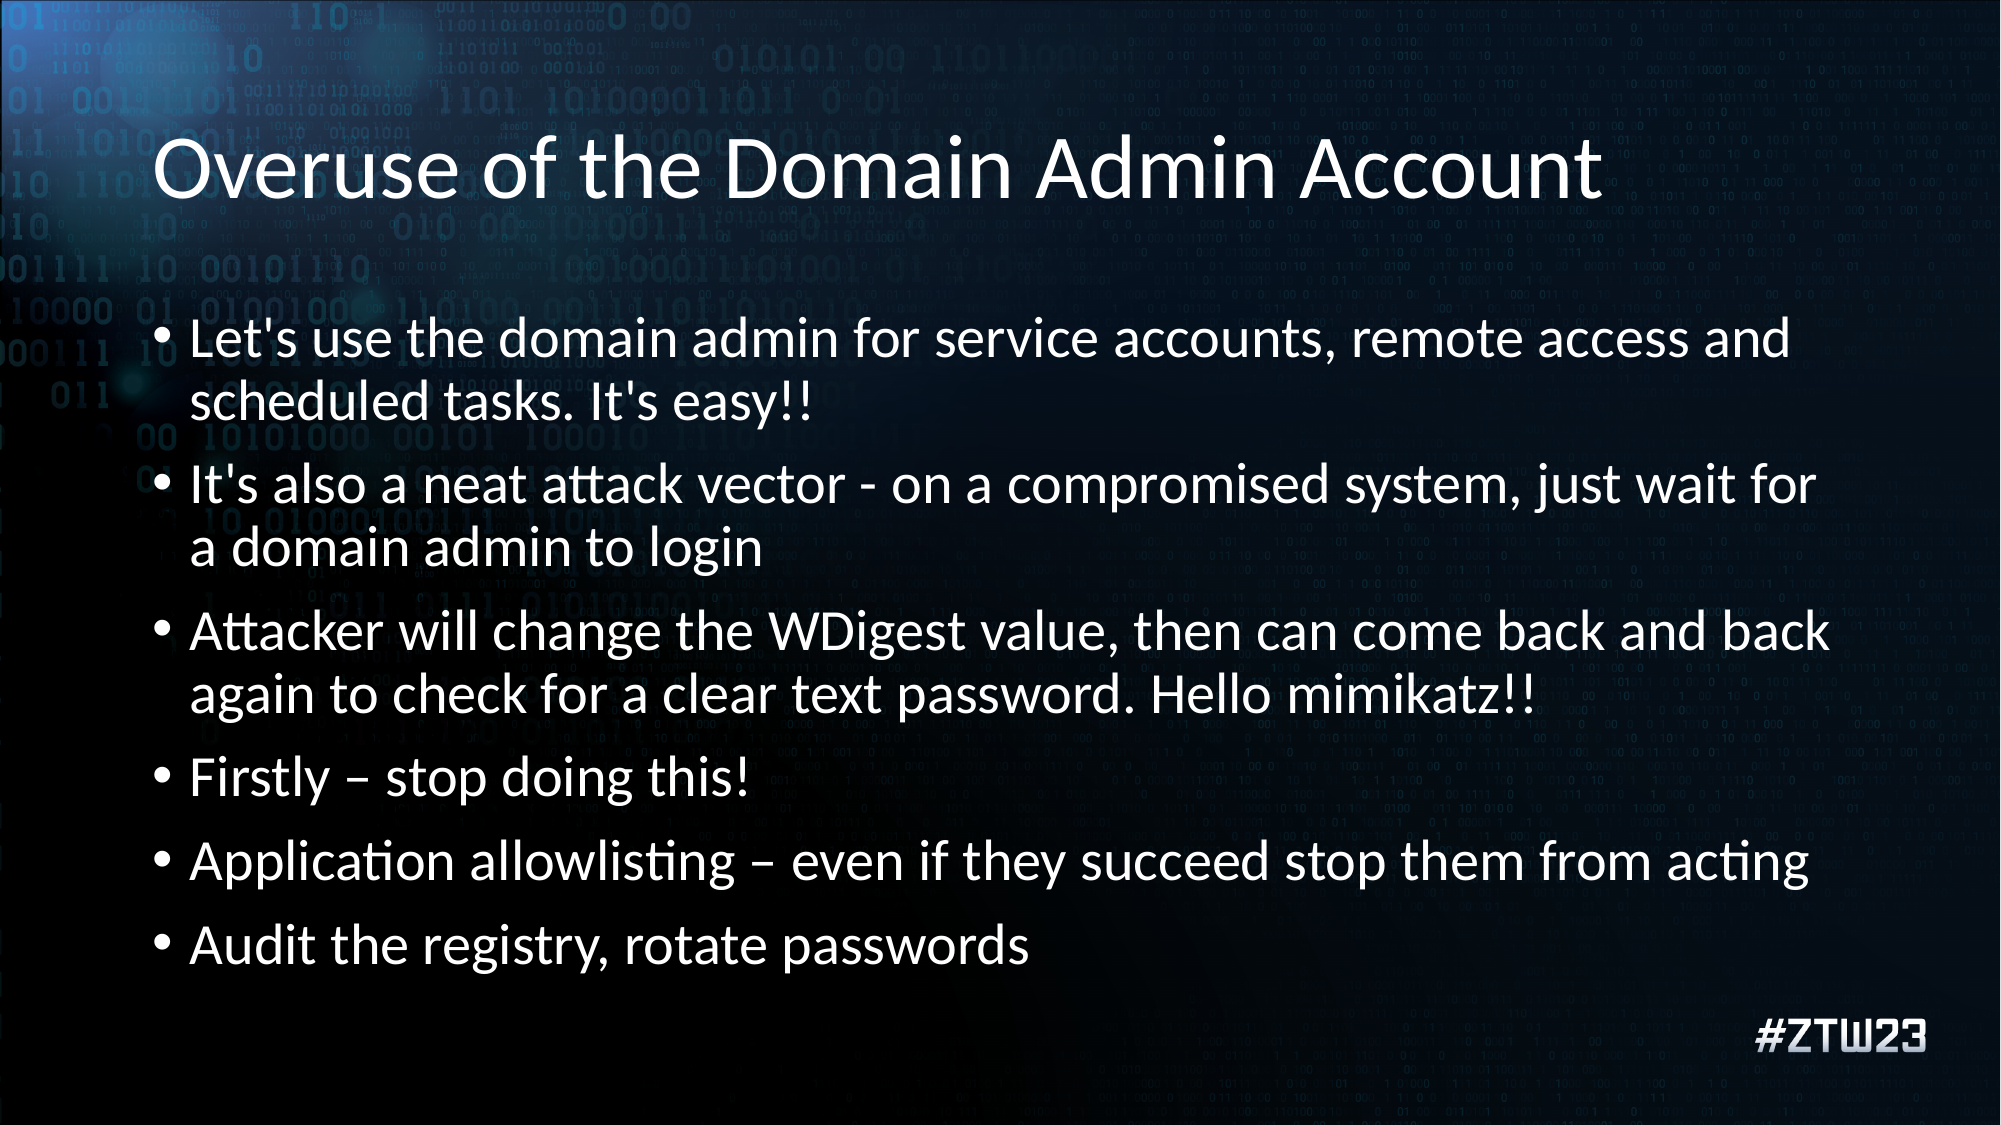

Overuse of the Domain Admin Account
Let's use the domain admin for service accounts, remote access and scheduled tasks. It's easy!!
It's also a neat attack vector - on a compromised system, just wait for a domain admin to login
Attacker will change the WDigest value, then can come back and back again to check for a clear text password. Hello mimikatz!!
Firstly – stop doing this!
Application allowlisting – even if they succeed stop them from acting
Audit the registry, rotate passwords